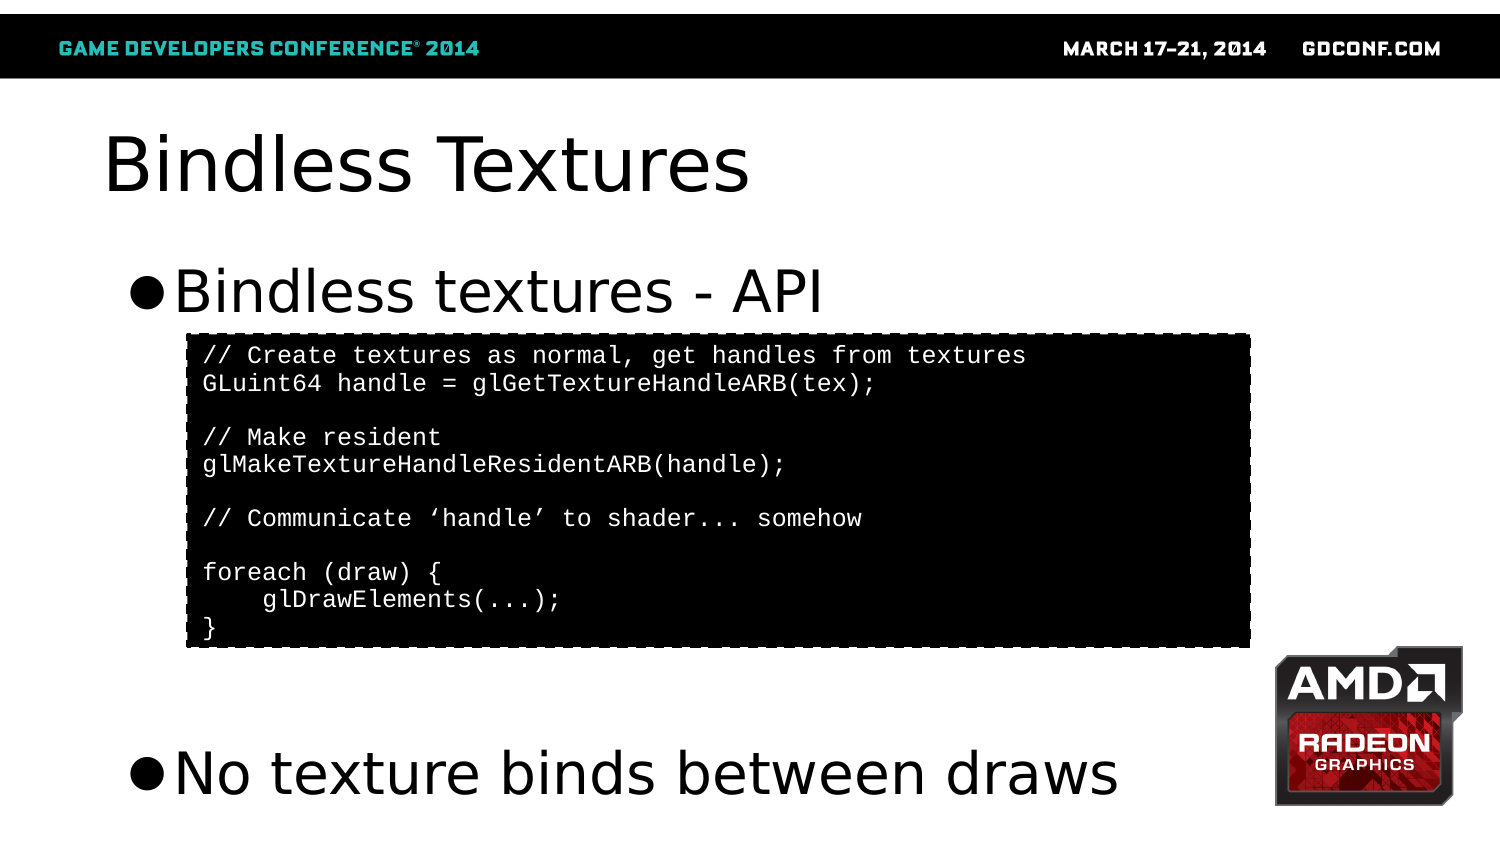

# Bindless Textures
Bindless textures - API

No texture binds between draws
// Create textures as normal, get handles from textures
GLuint64 handle = glGetTextureHandleARB(tex);

// Make resident
glMakeTextureHandleResidentARB(handle);

// Communicate ‘handle’ to shader... somehow

foreach (draw) {
    glDrawElements(...);
}